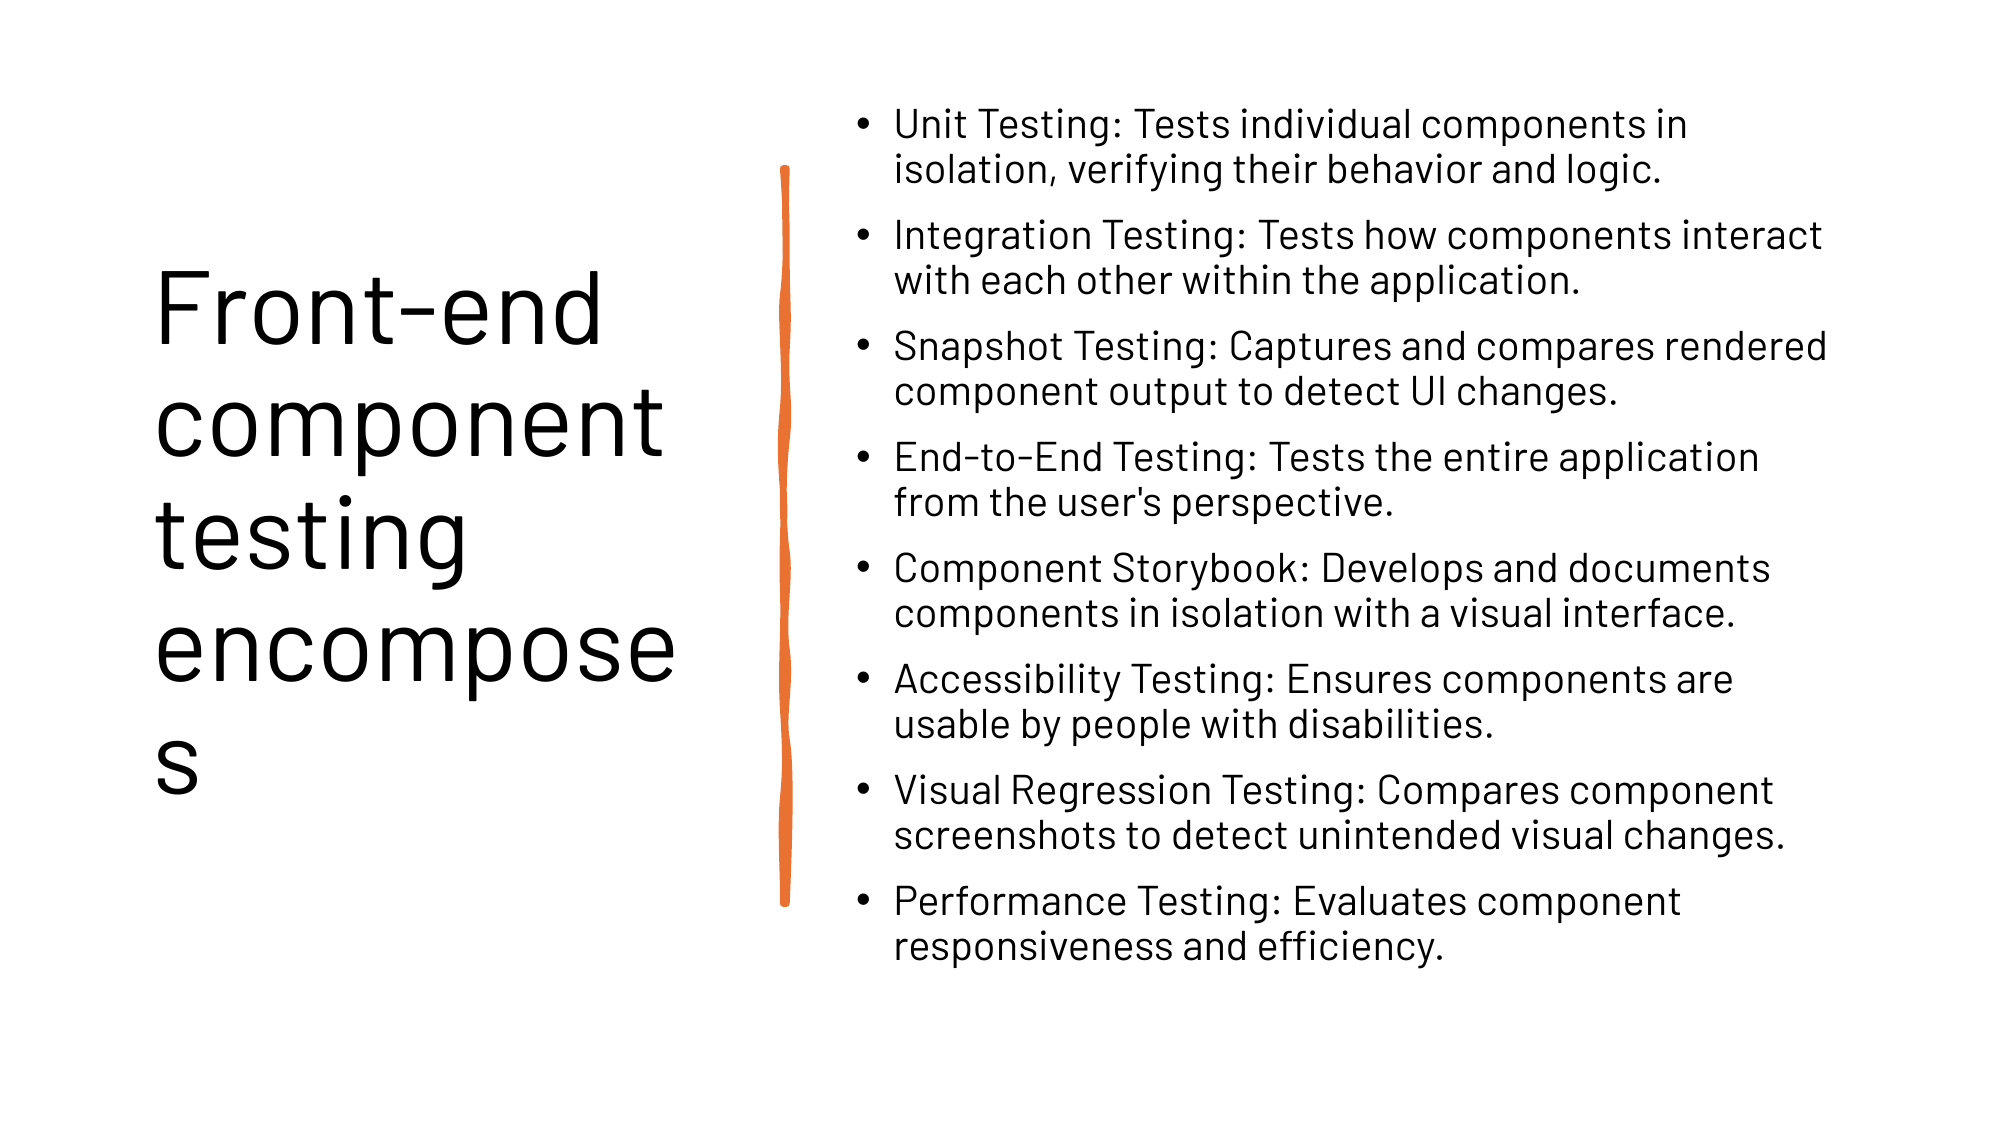

# Front-end component testing encomposes
Unit Testing: Tests individual components in isolation, verifying their behavior and logic.
Integration Testing: Tests how components interact with each other within the application.
Snapshot Testing: Captures and compares rendered component output to detect UI changes.
End-to-End Testing: Tests the entire application from the user's perspective.
Component Storybook: Develops and documents components in isolation with a visual interface.
Accessibility Testing: Ensures components are usable by people with disabilities.
Visual Regression Testing: Compares component screenshots to detect unintended visual changes.
Performance Testing: Evaluates component responsiveness and efficiency.